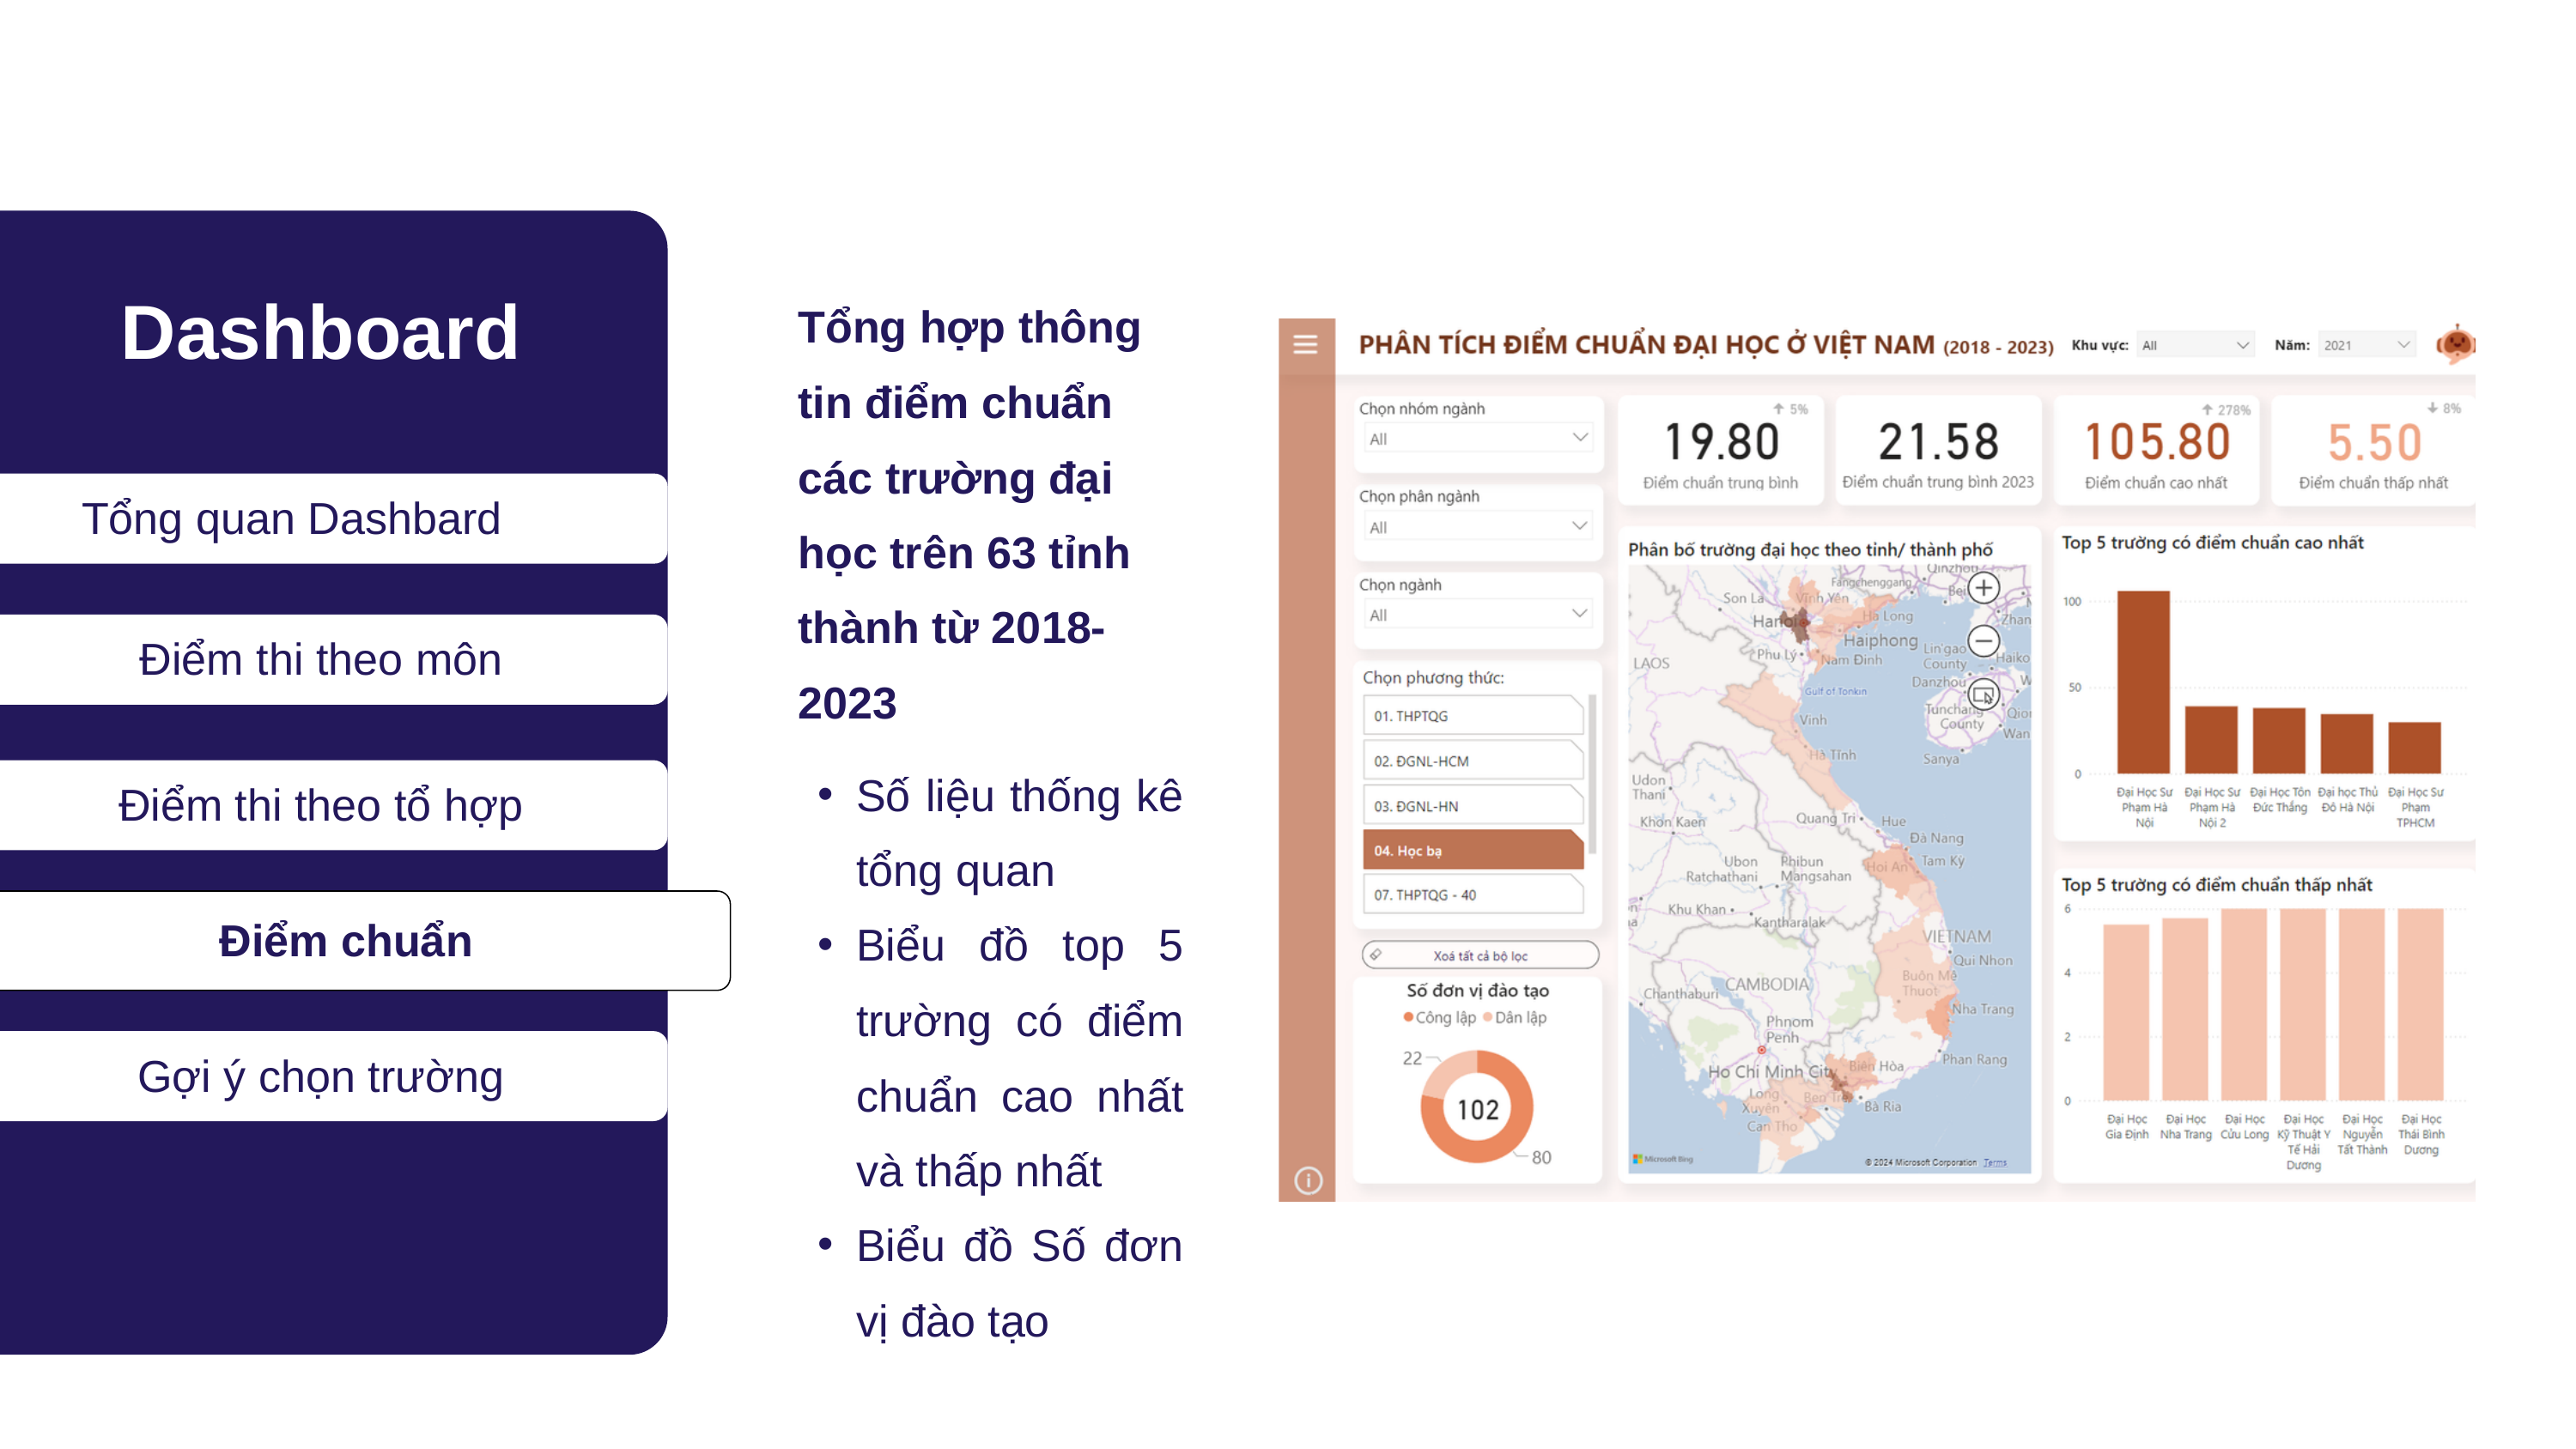

a

Dashboard
Tổng hợp thông tin điểm chuẩn các trường đại học trên 63 tỉnh thành từ 2018-2023

Tổng quan Dashbard

Điểm thi theo môn

Điểm thi theo tổ hợp
Số liệu thống kê tổng quan
Biểu đồ top 5 trường có điểm chuẩn cao nhất và thấp nhất
Biểu đồ Số đơn vị đào tạo

Điểm chuẩn

Gợi ý chọn trường